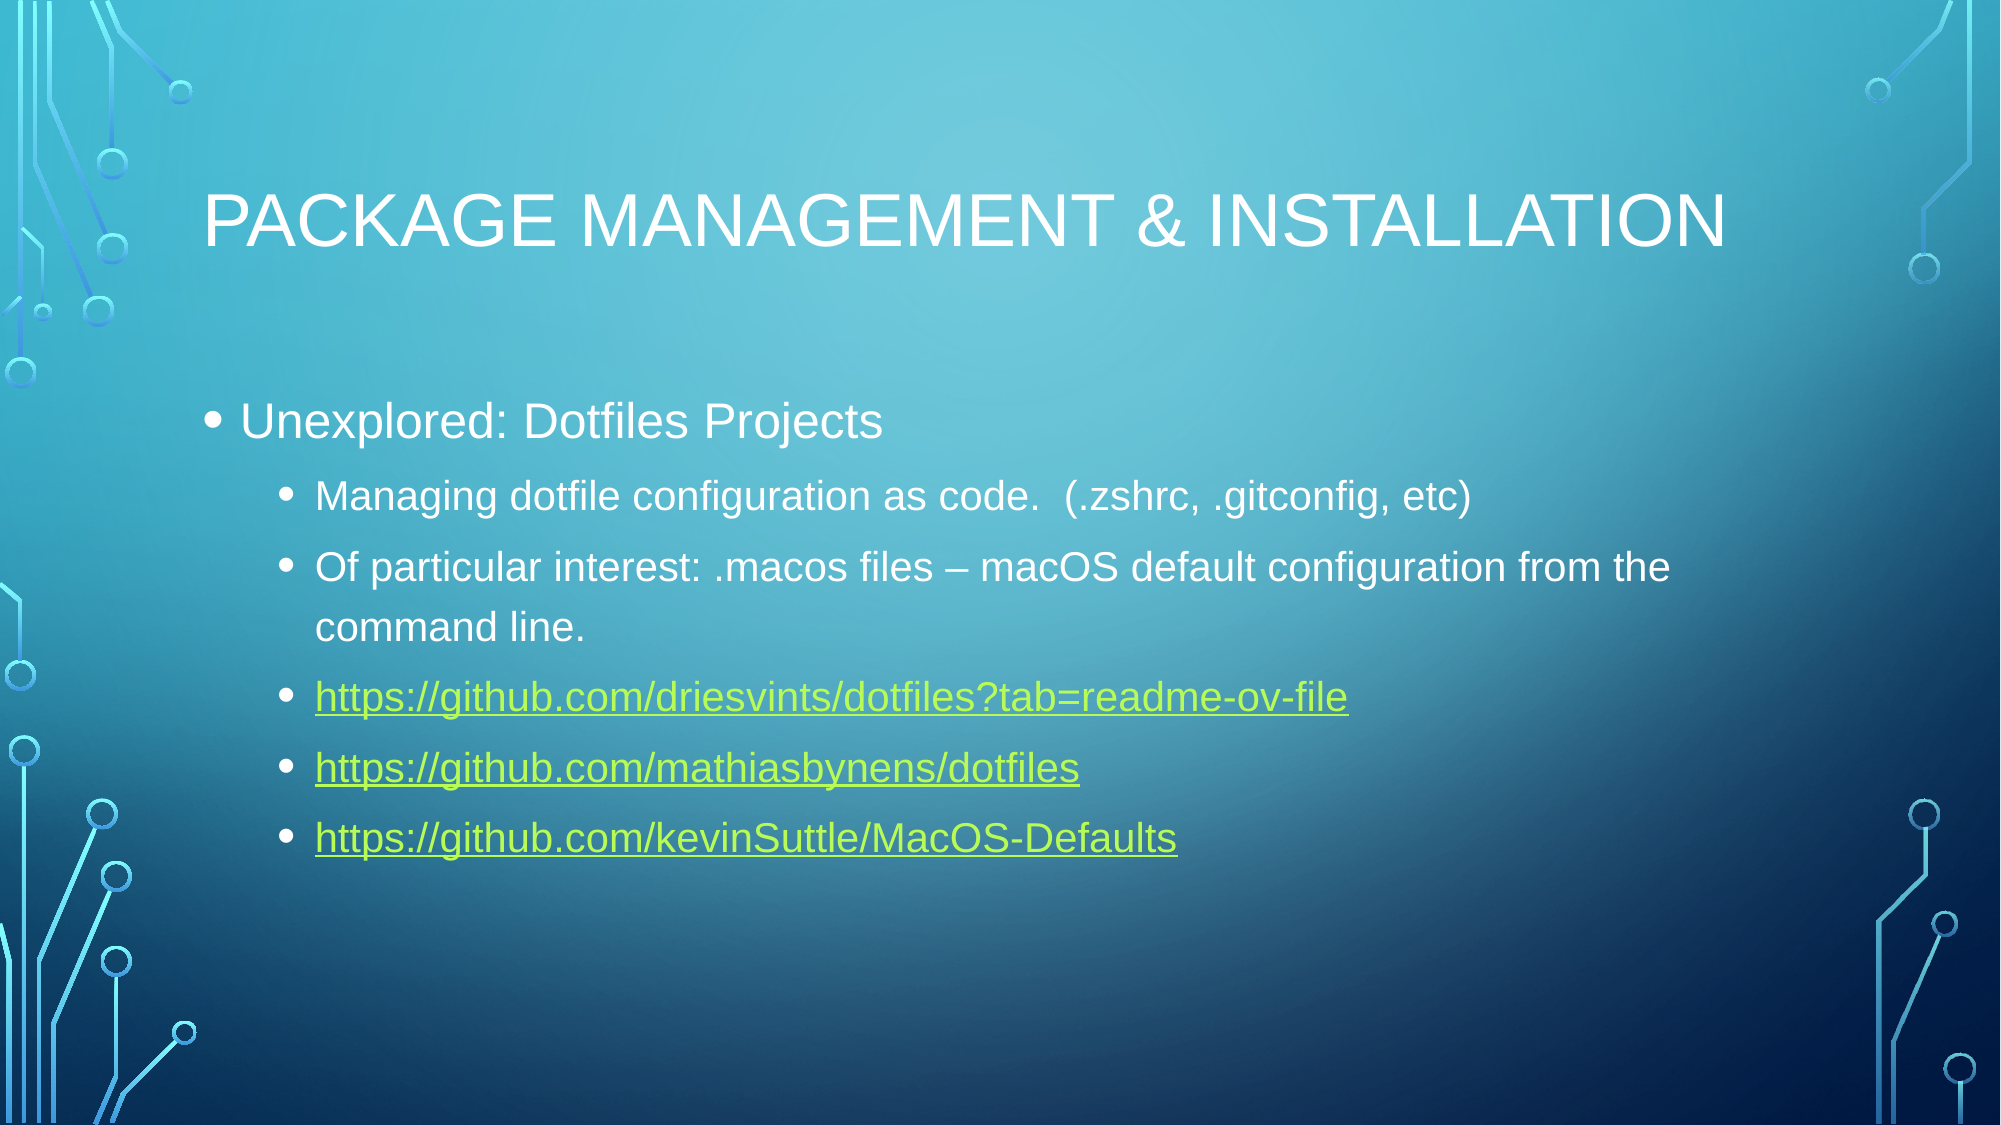

# Package Management & Installation
Unexplored: Dotfiles Projects
Managing dotfile configuration as code.  (.zshrc, .gitconfig, etc)
Of particular interest: .macos files – macOS default configuration from the command line.
https://github.com/driesvints/dotfiles?tab=readme-ov-file
https://github.com/mathiasbynens/dotfiles
https://github.com/kevinSuttle/MacOS-Defaults